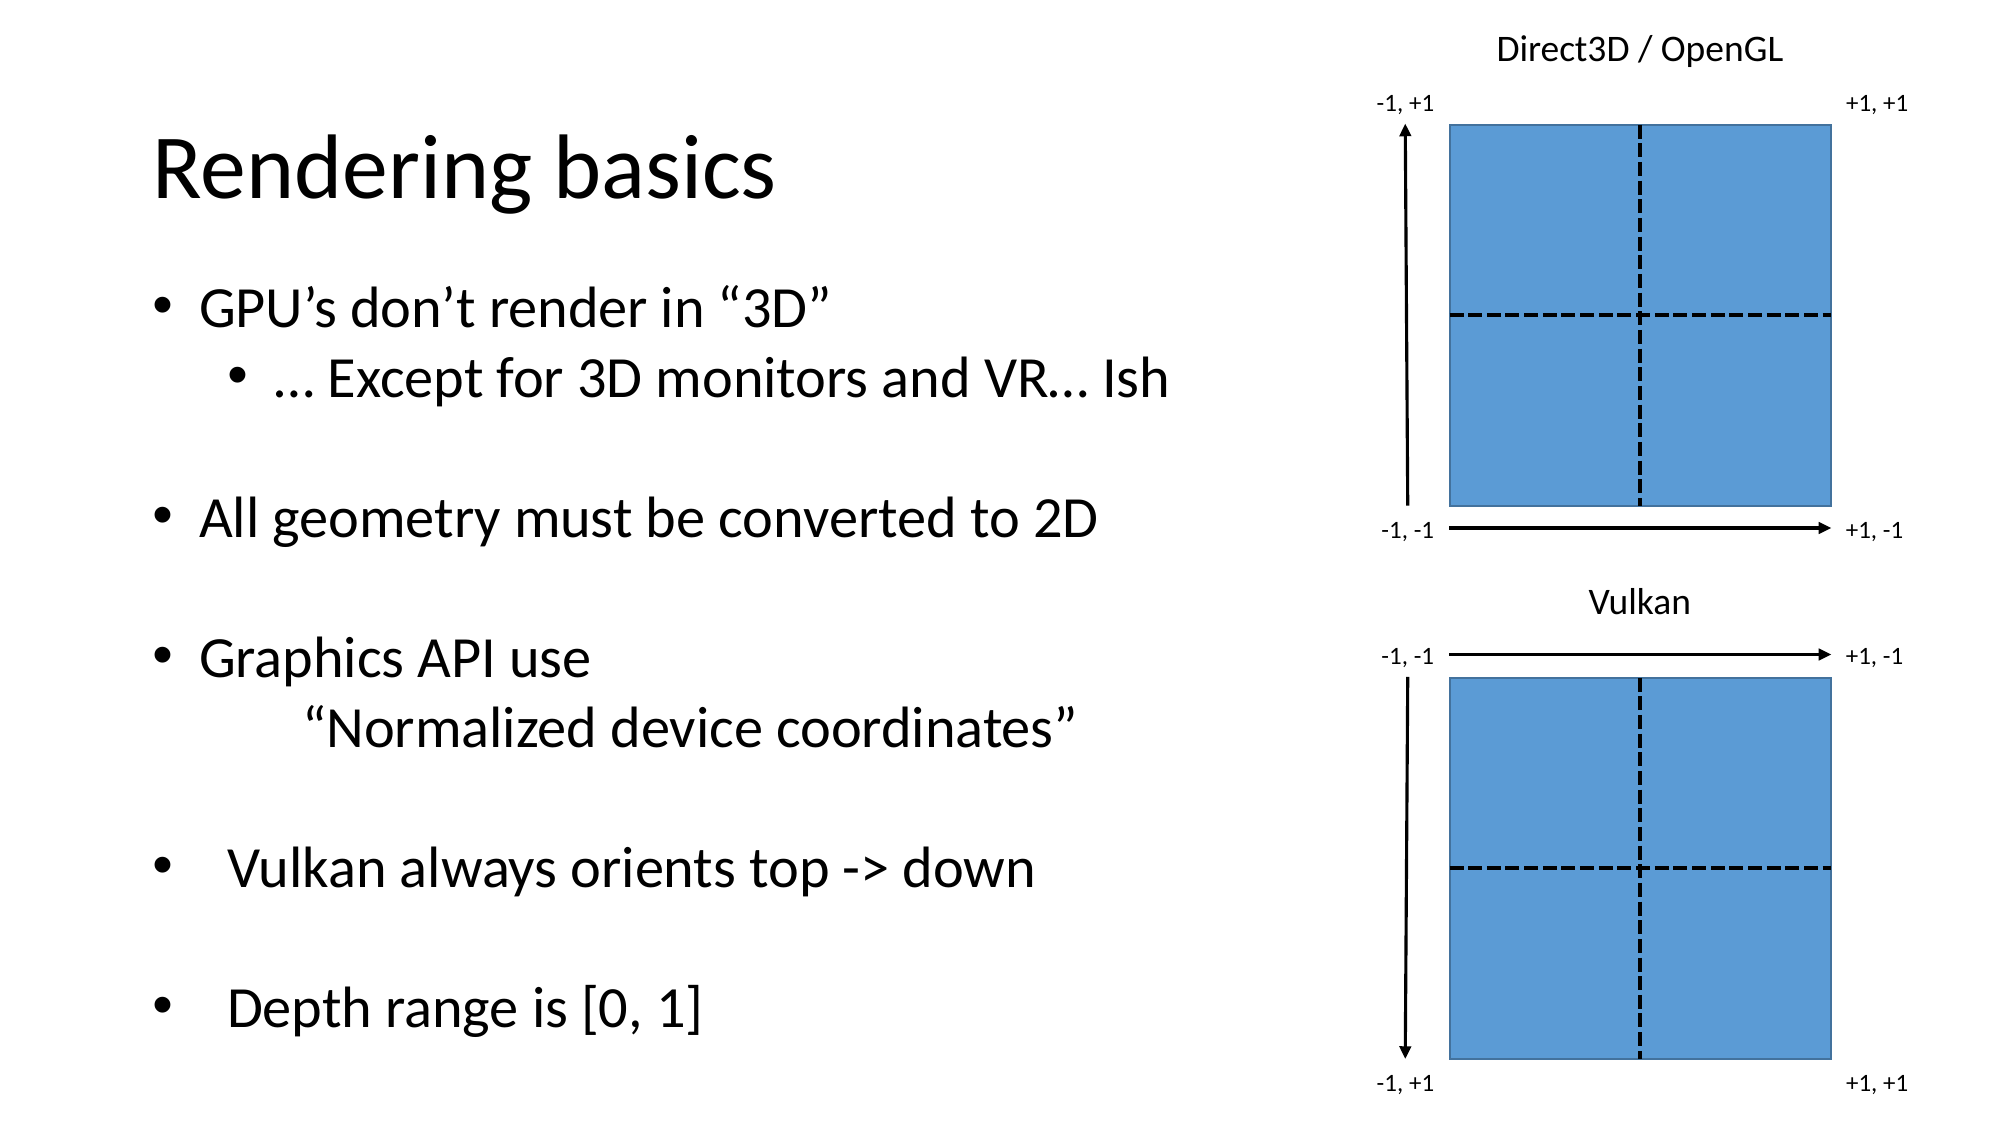

Direct3D / OpenGL
+1, +1
-1, +1

-1, -1
+1, -1
# Rendering basics
GPU’s don’t render in “3D”
… Except for 3D monitors and VR… Ish

All geometry must be converted to 2D

Graphics API use
	“Normalized device coordinates”

Vulkan always orients top -> down

Depth range is [0, 1]
Vulkan
+1, -1
-1, -1

-1, +1
+1, +1